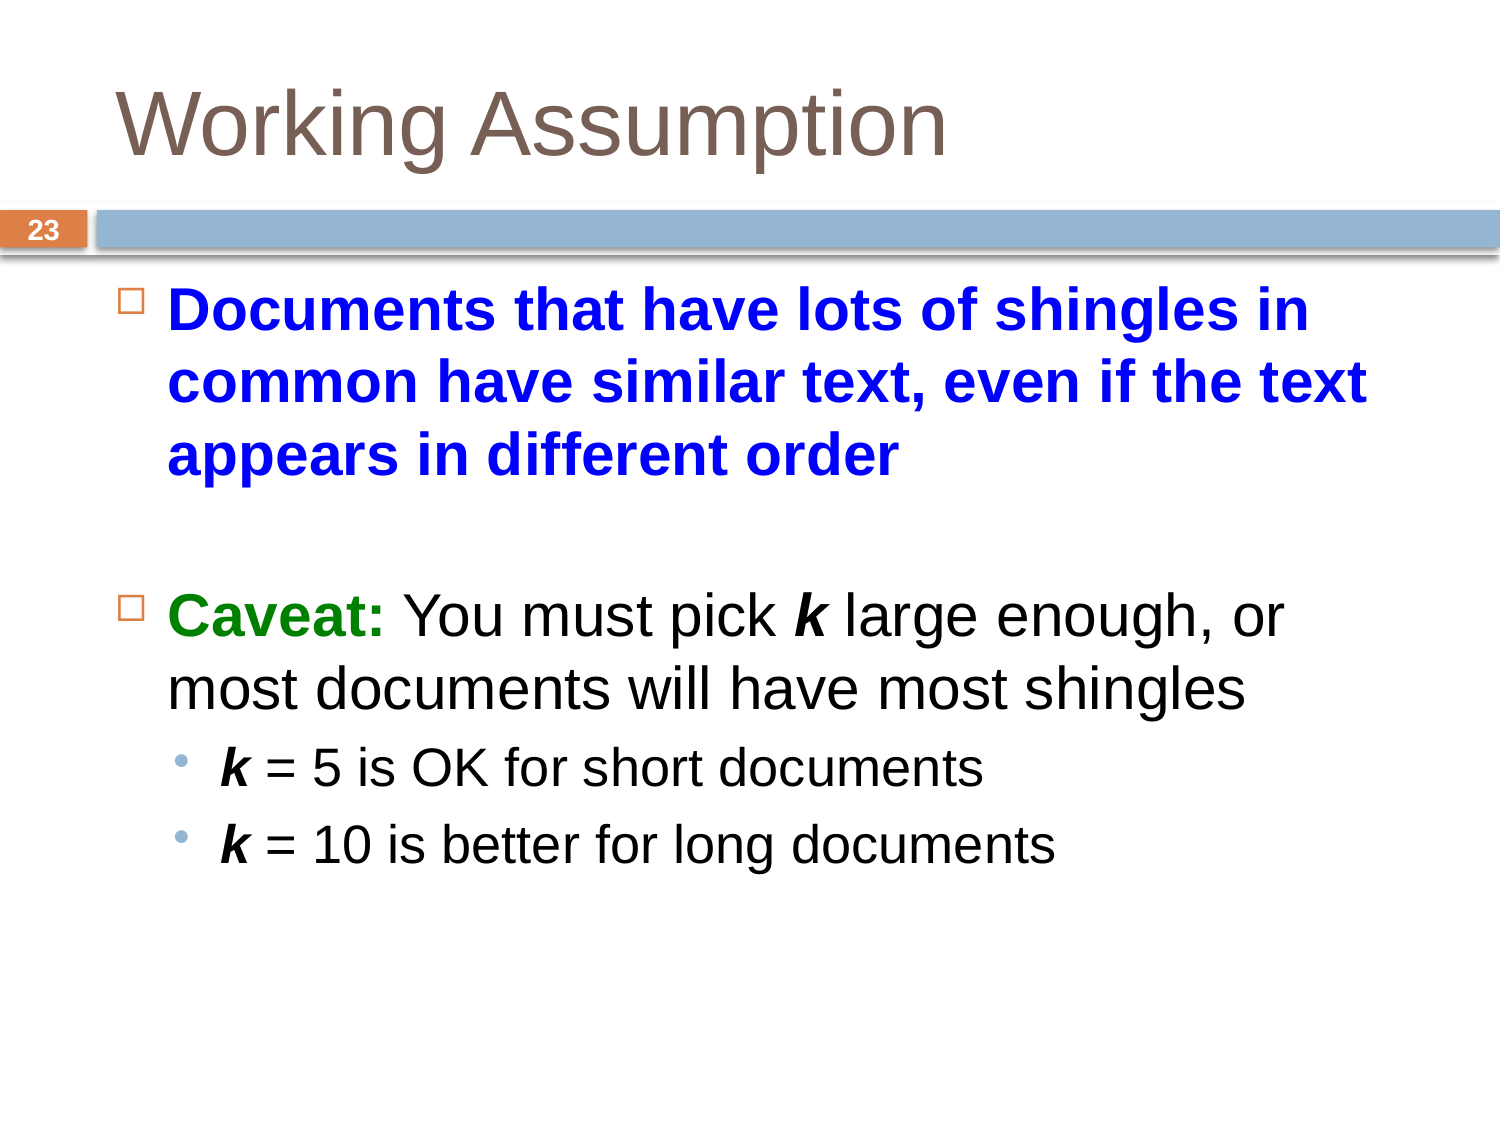

# Working Assumption
23
Documents that have lots of shingles in common have similar text, even if the text appears in different order

Caveat: You must pick k large enough, or most documents will have most shingles
k = 5 is OK for short documents
k = 10 is better for long documents